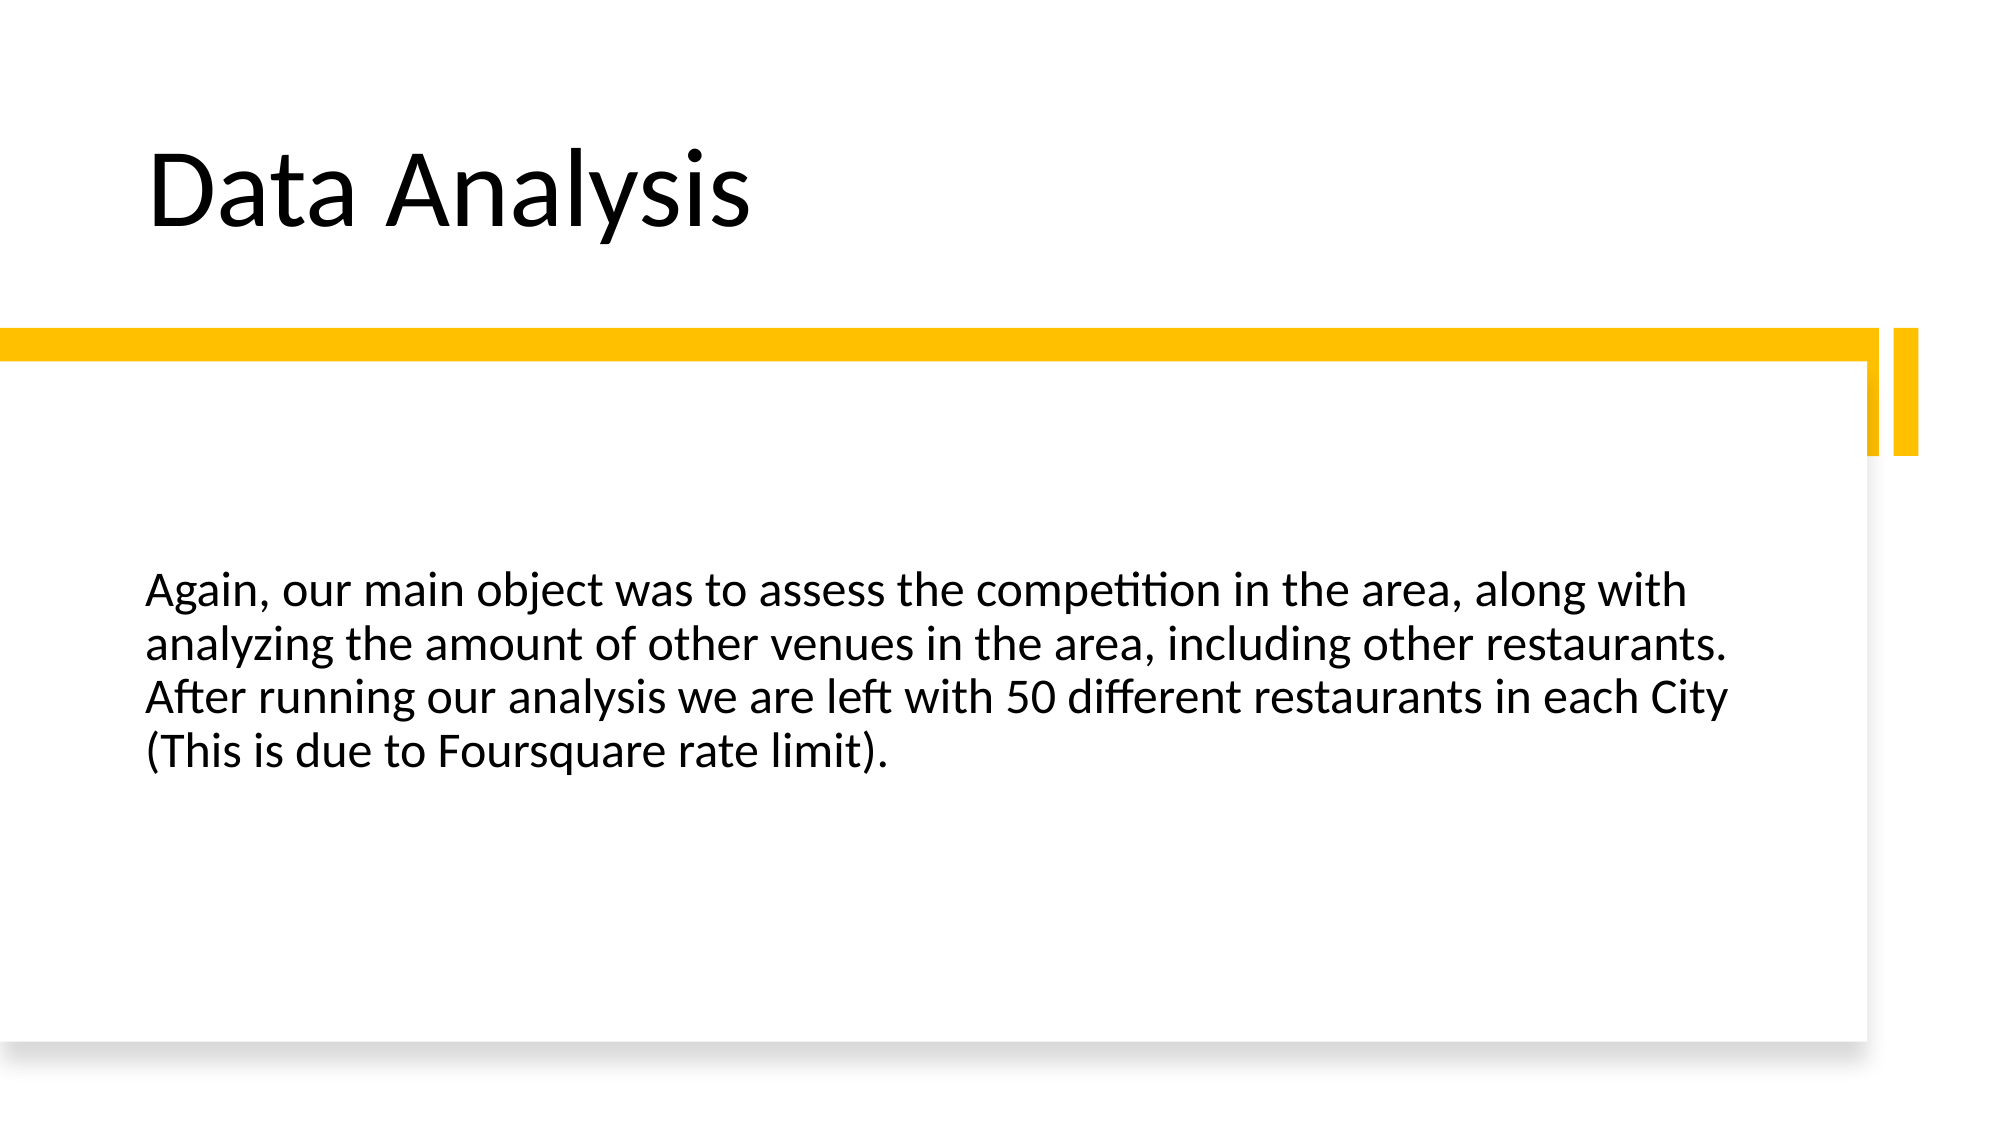

# Data Analysis

Again, our main object was to assess the competition in the area, along with analyzing the amount of other venues in the area, including other restaurants. After running our analysis we are left with 50 different restaurants in each City (This is due to Foursquare rate limit).